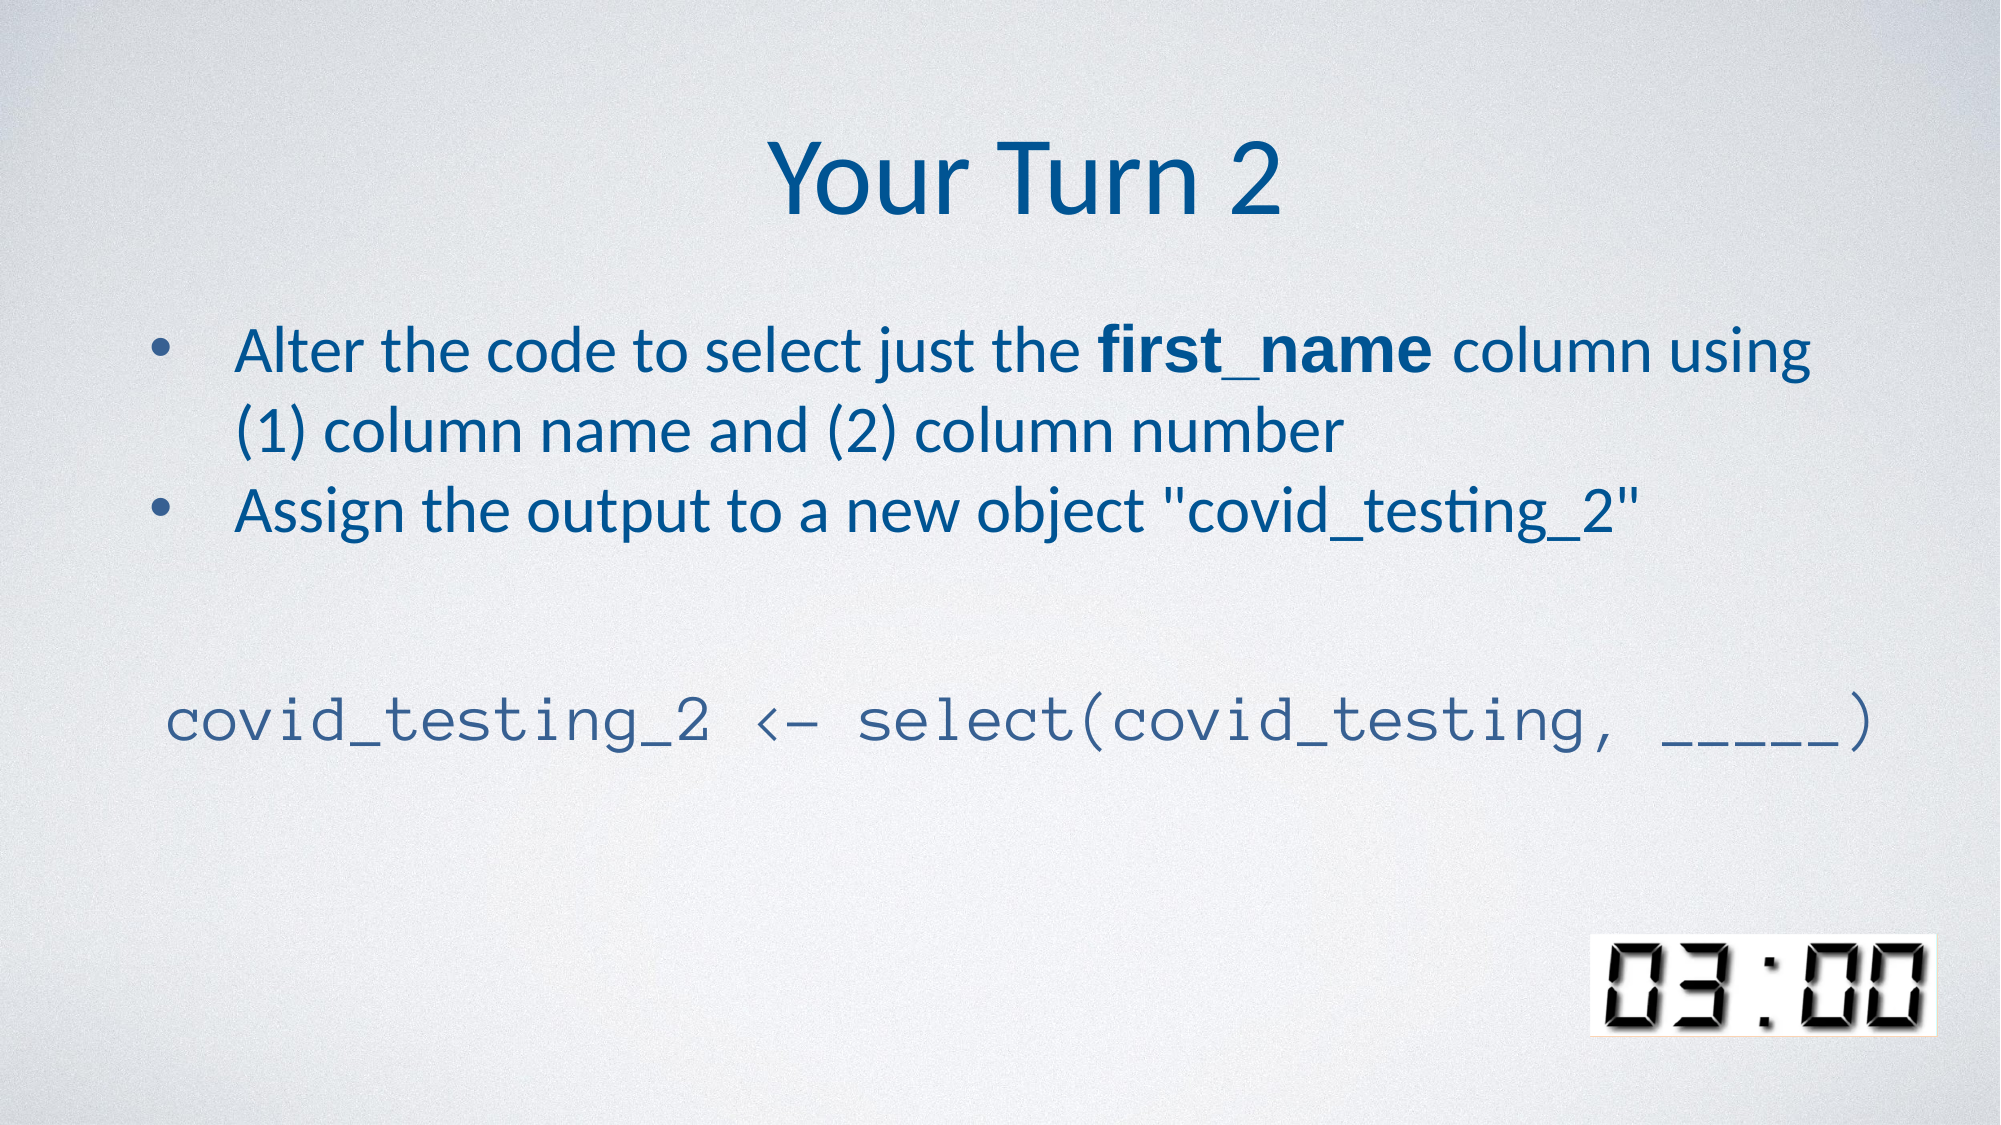

#
Your Turn 2
Alter the code to select just the first_name column using (1) column name and (2) column number
Assign the output to a new object "covid_testing_2"

covid_testing_2 <- select(covid_testing, _____)